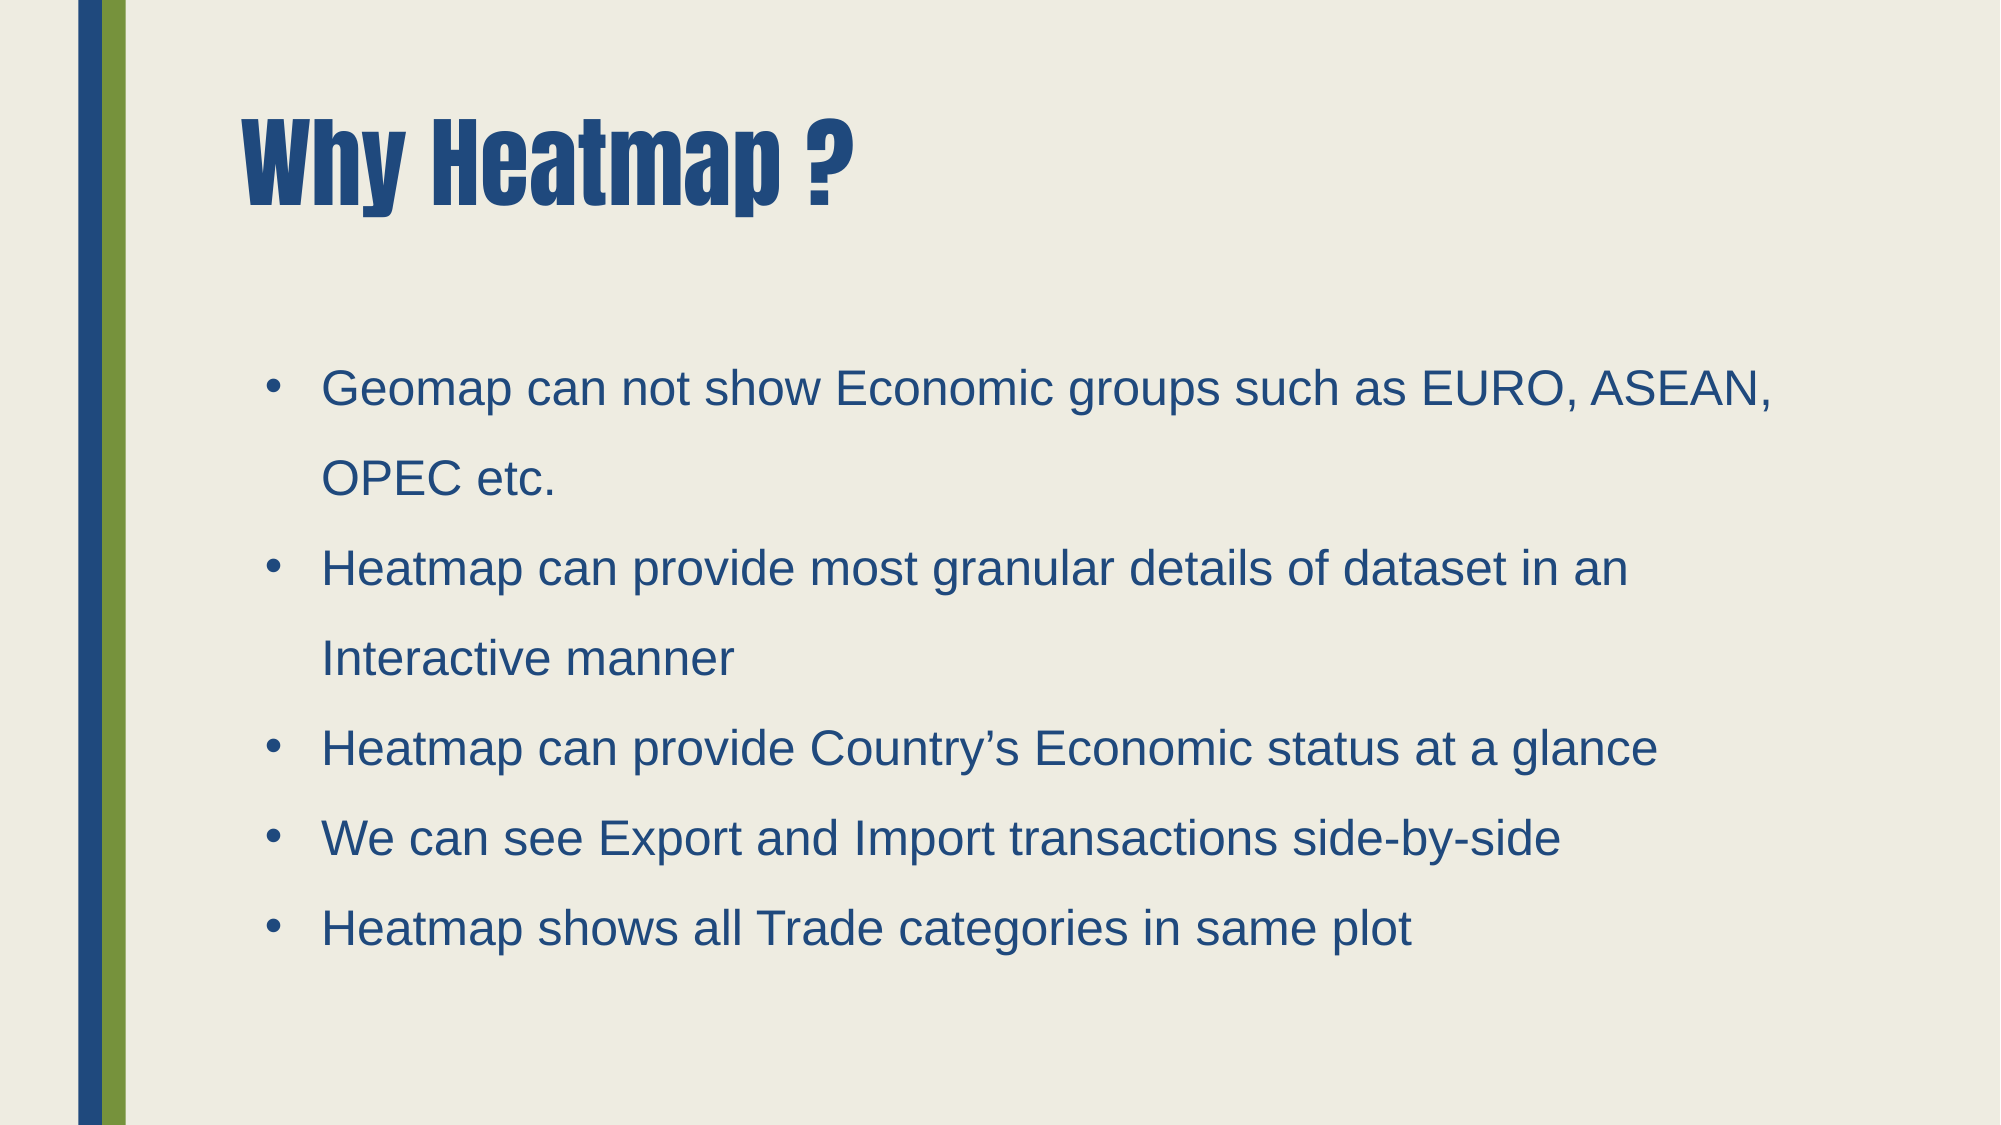

# Why Heatmap ?
Geomap can not show Economic groups such as EURO, ASEAN, OPEC etc.
Heatmap can provide most granular details of dataset in an Interactive manner
Heatmap can provide Country’s Economic status at a glance
We can see Export and Import transactions side-by-side
Heatmap shows all Trade categories in same plot